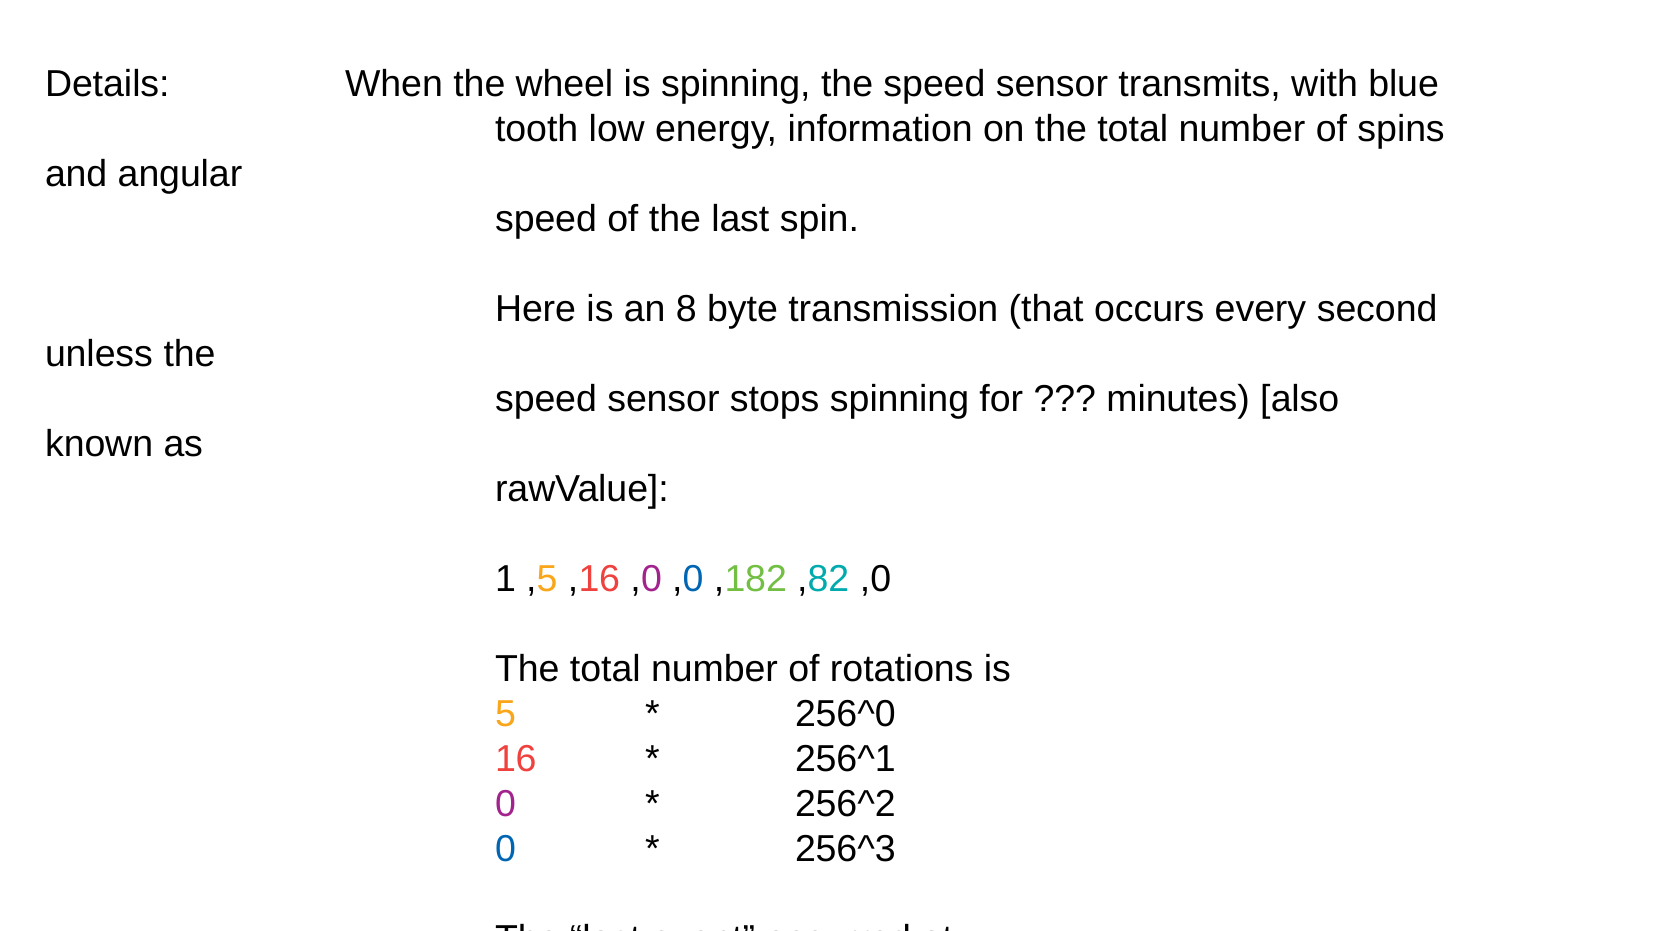

Details:		When the wheel is spinning, the speed sensor transmits, with blue
			tooth low energy, information on the total number of spins and angular
			speed of the last spin.

			Here is an 8 byte transmission (that occurs every second unless the
			speed sensor stops spinning for ??? minutes) [also known as
			rawValue]:

			1 ,5 ,16 ,0 ,0 ,182 ,82 ,0

			The total number of rotations is
			5	*	256^0
			16	*	256^1
			0	*	256^2
			0	*	256^3

			The “last event” occurred at

			182	*	256^0
			82	*	256^1